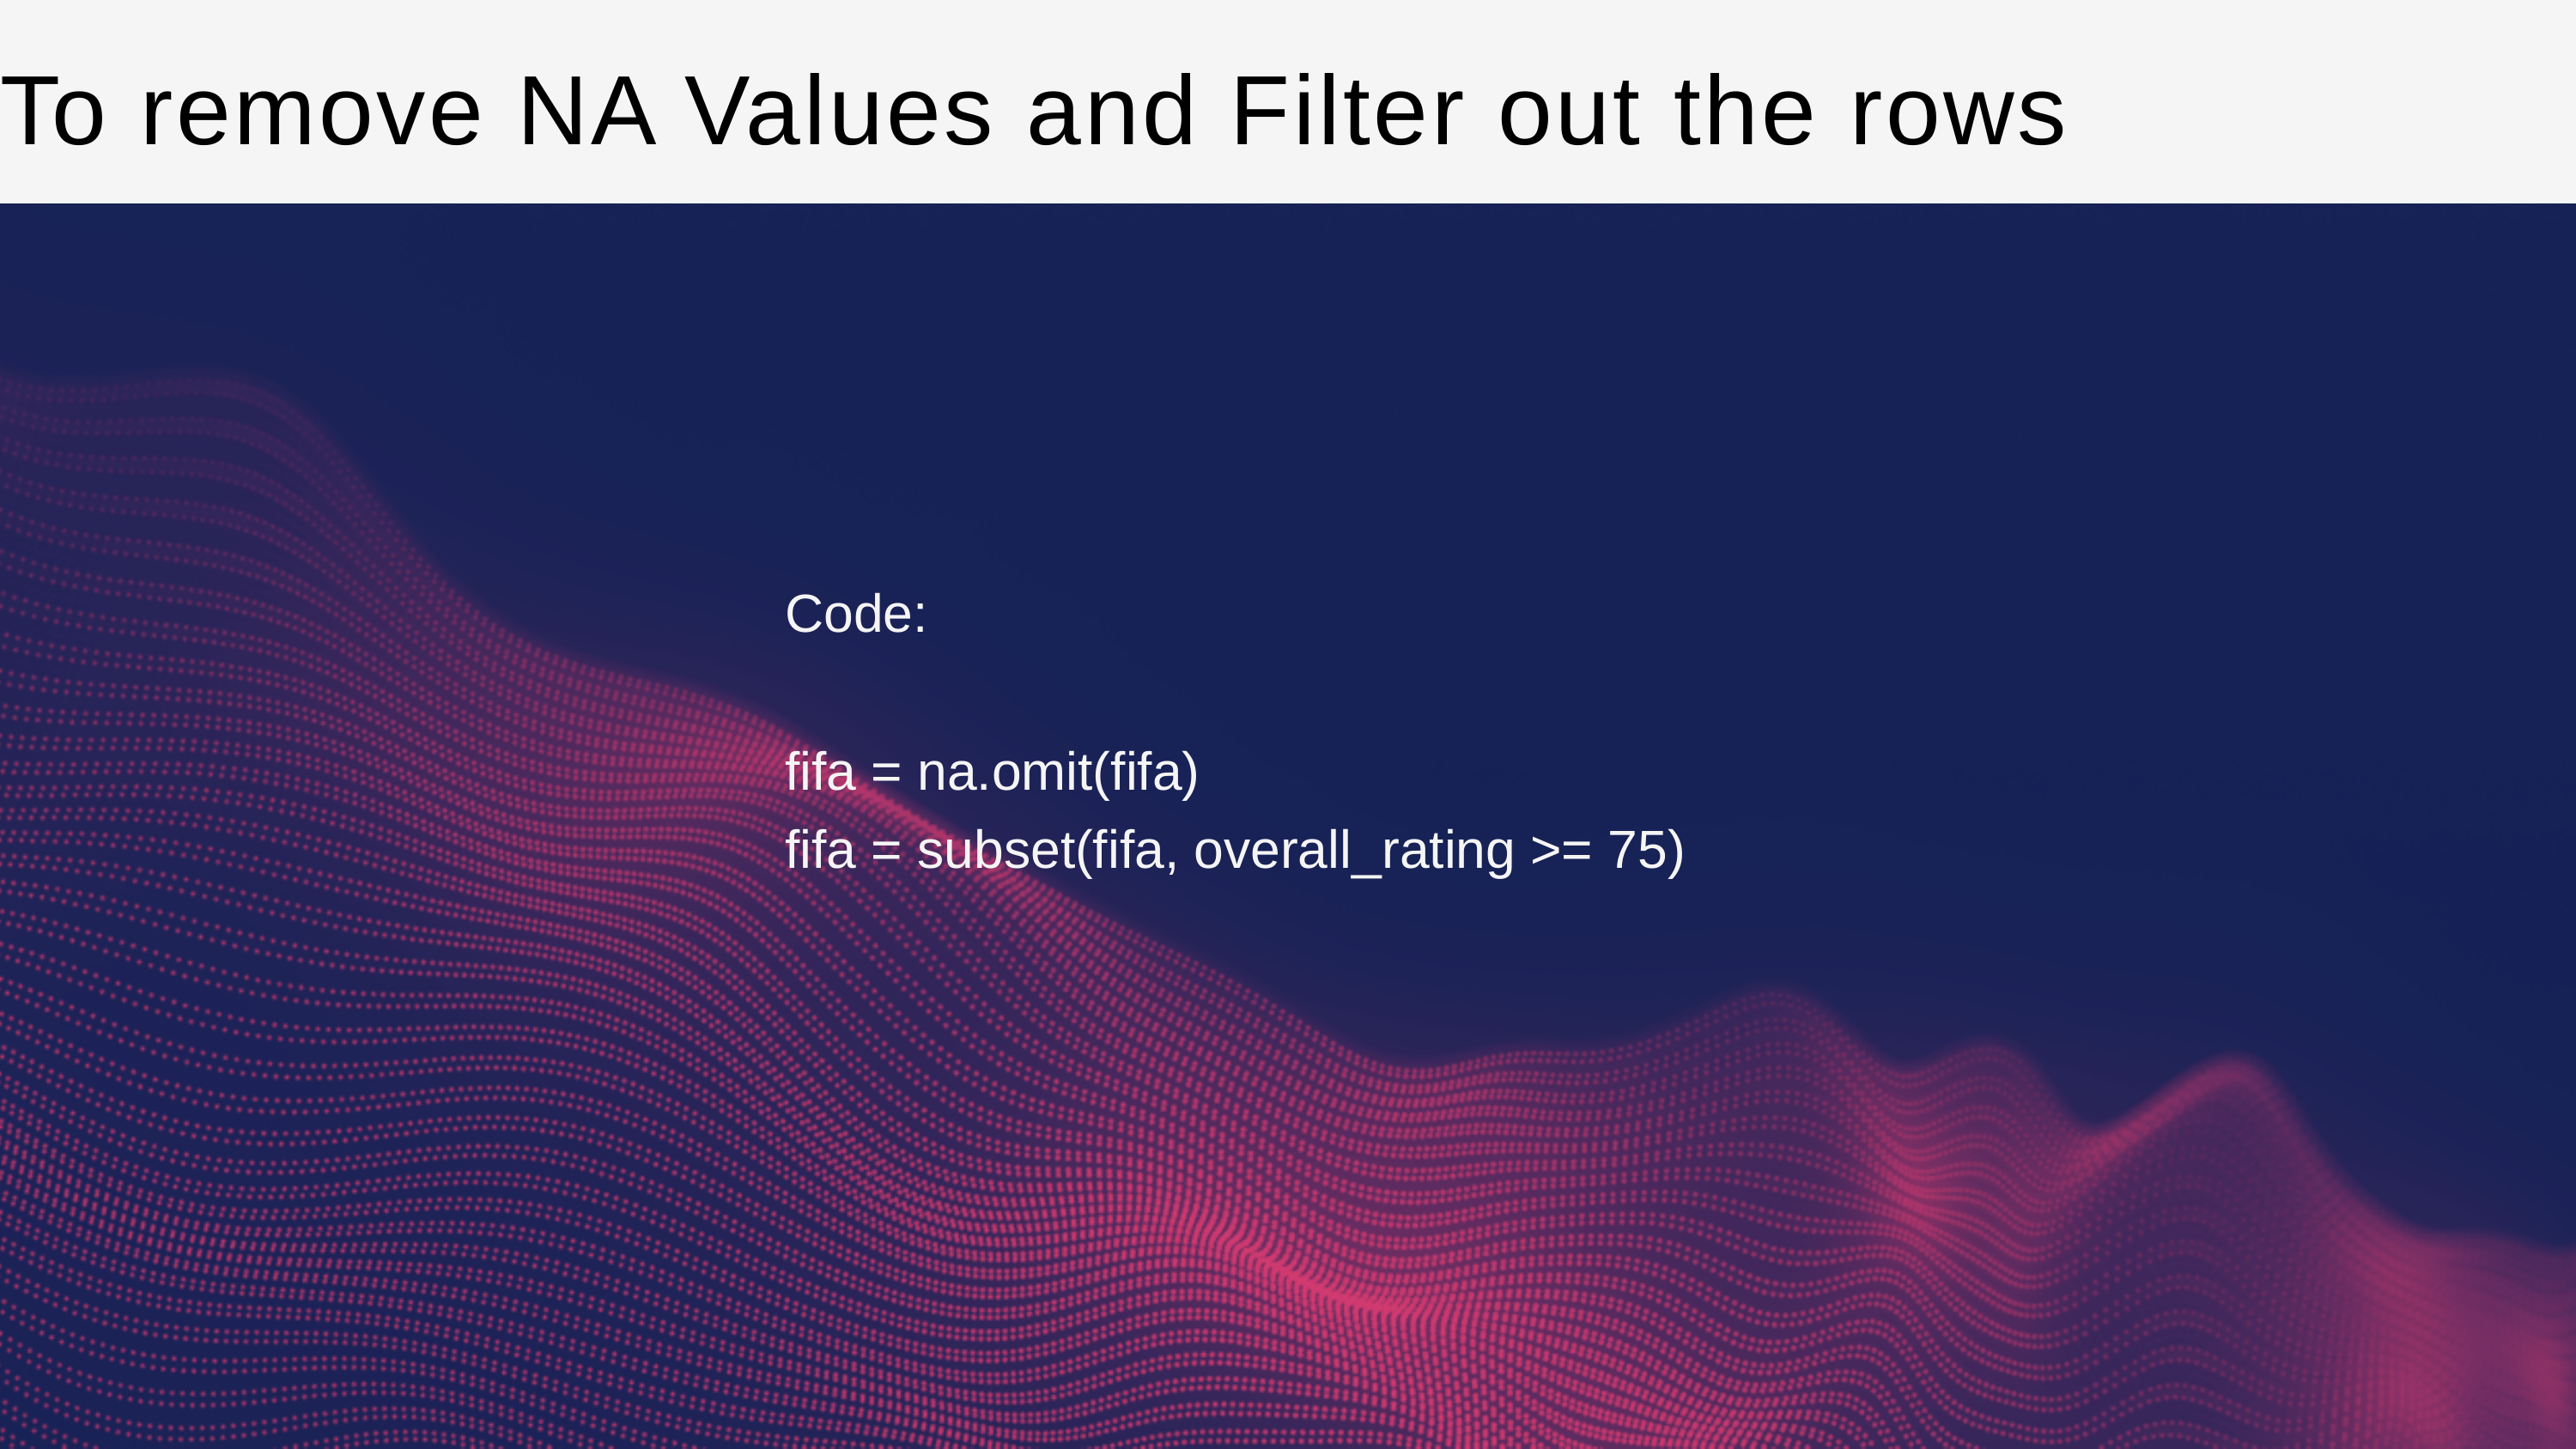

To remove NA Values and Filter out the rows
Code:

fifa = na.omit(fifa)
fifa = subset(fifa, overall_rating >= 75)